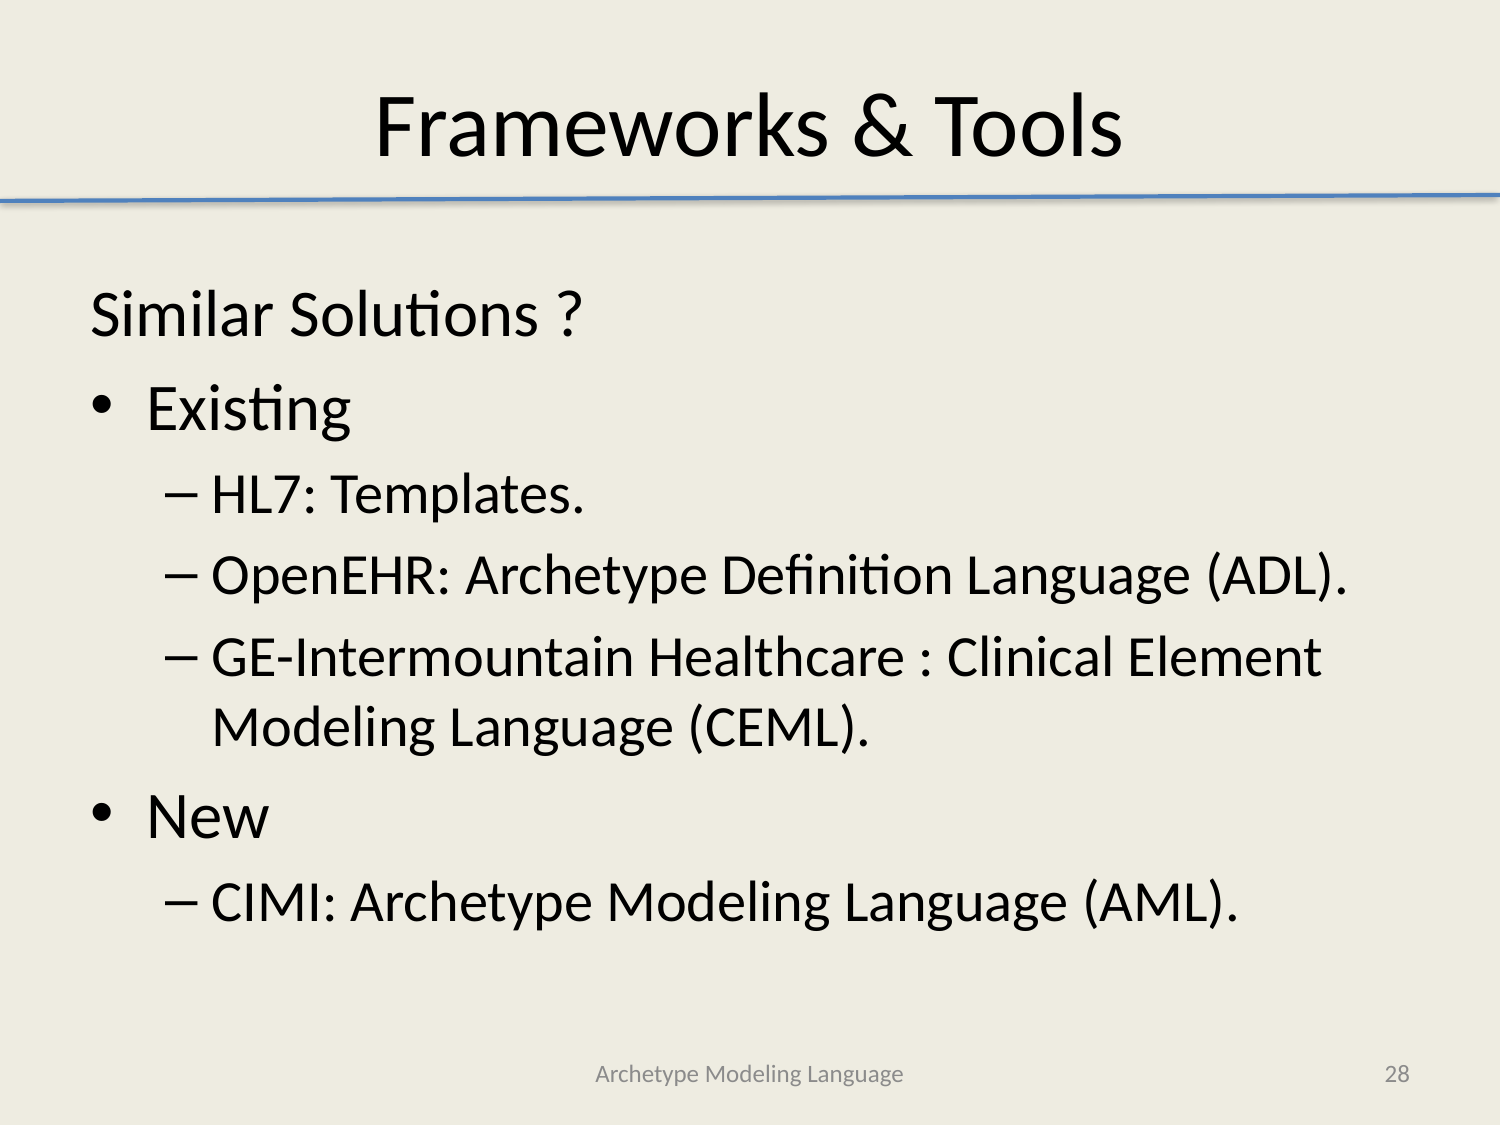

# Frameworks & Tools

Similar Solutions ?
Existing
HL7: Templates.
OpenEHR: Archetype Definition Language (ADL).
GE-Intermountain Healthcare : Clinical Element Modeling Language (CEML).
New
CIMI: Archetype Modeling Language (AML).
Archetype Modeling Language
28